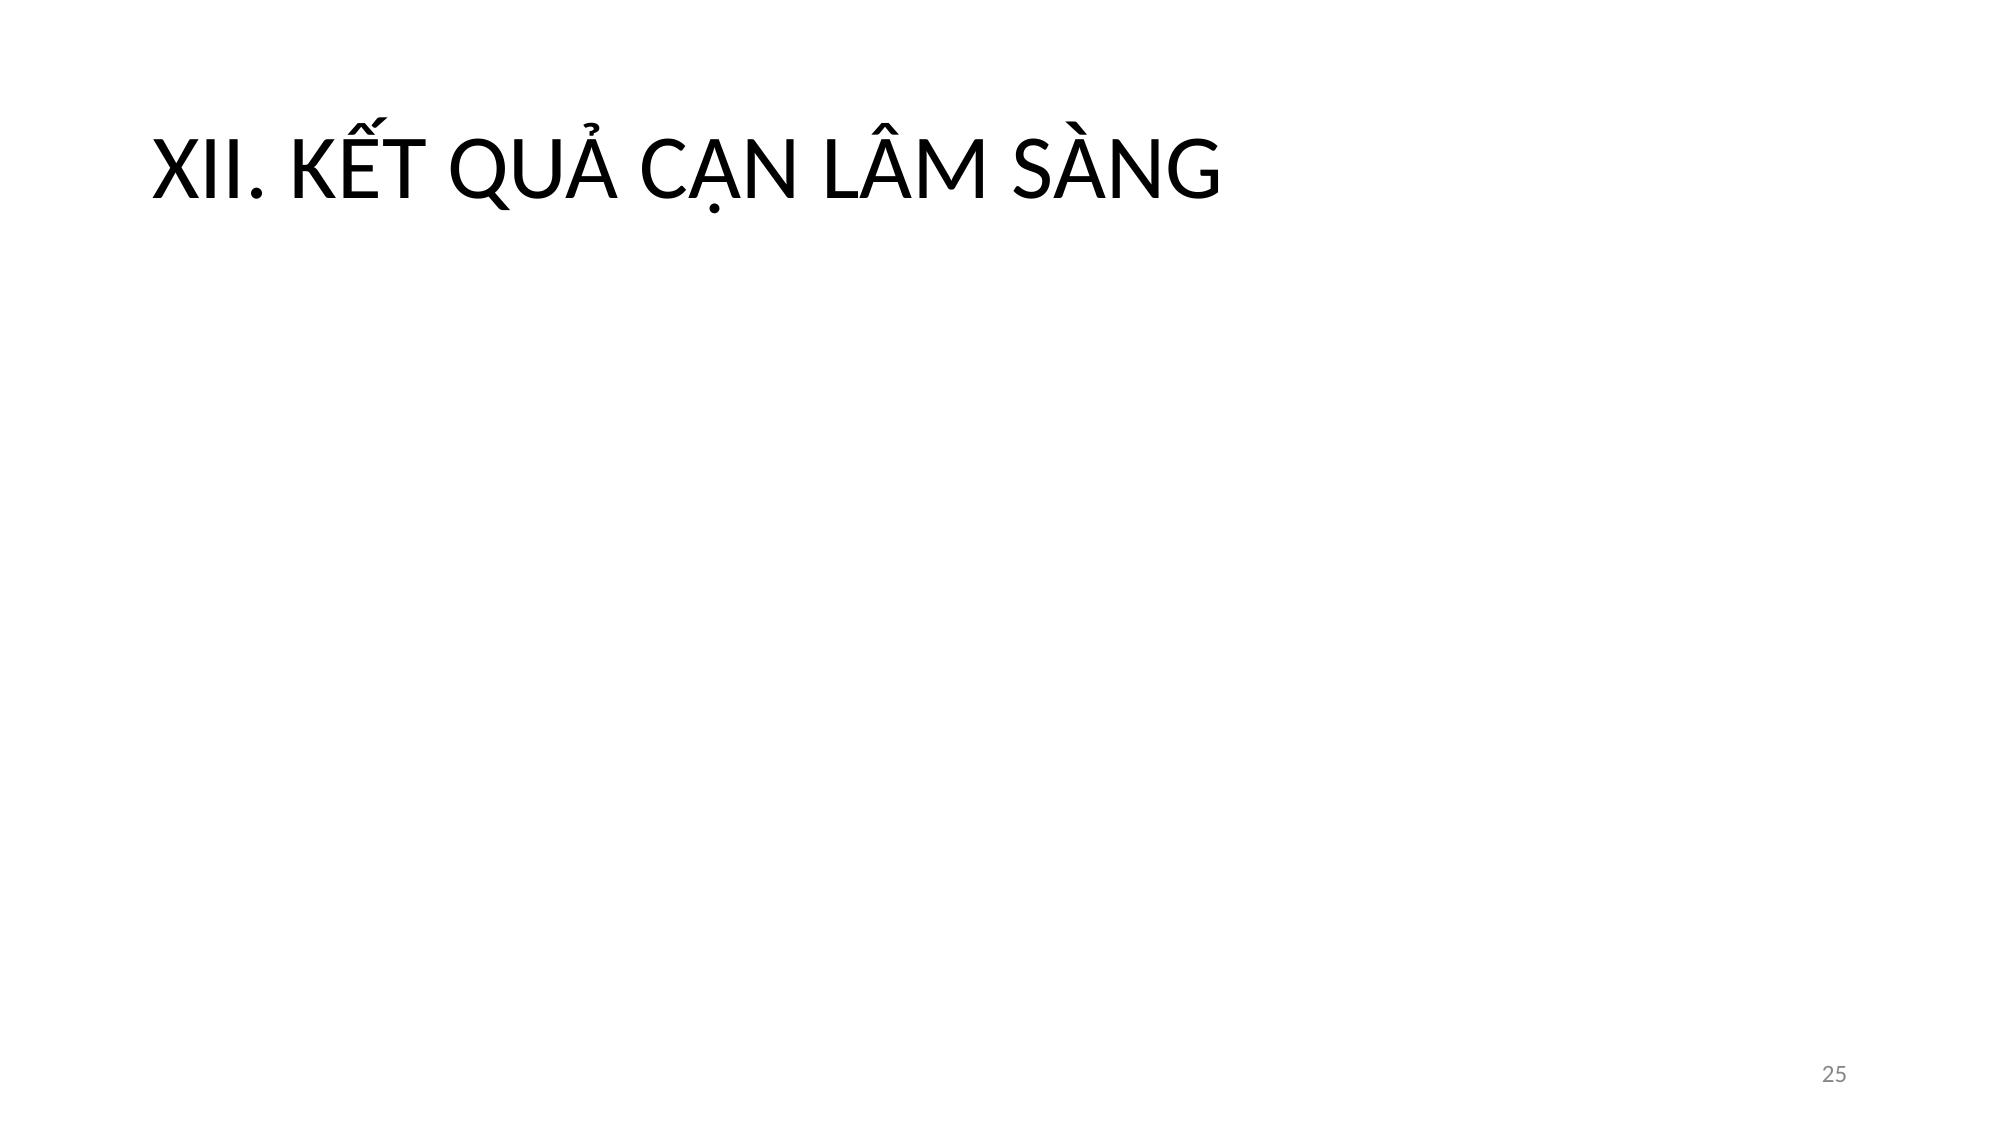

# XII. KẾT QUẢ CẬN LÂM SÀNG
25